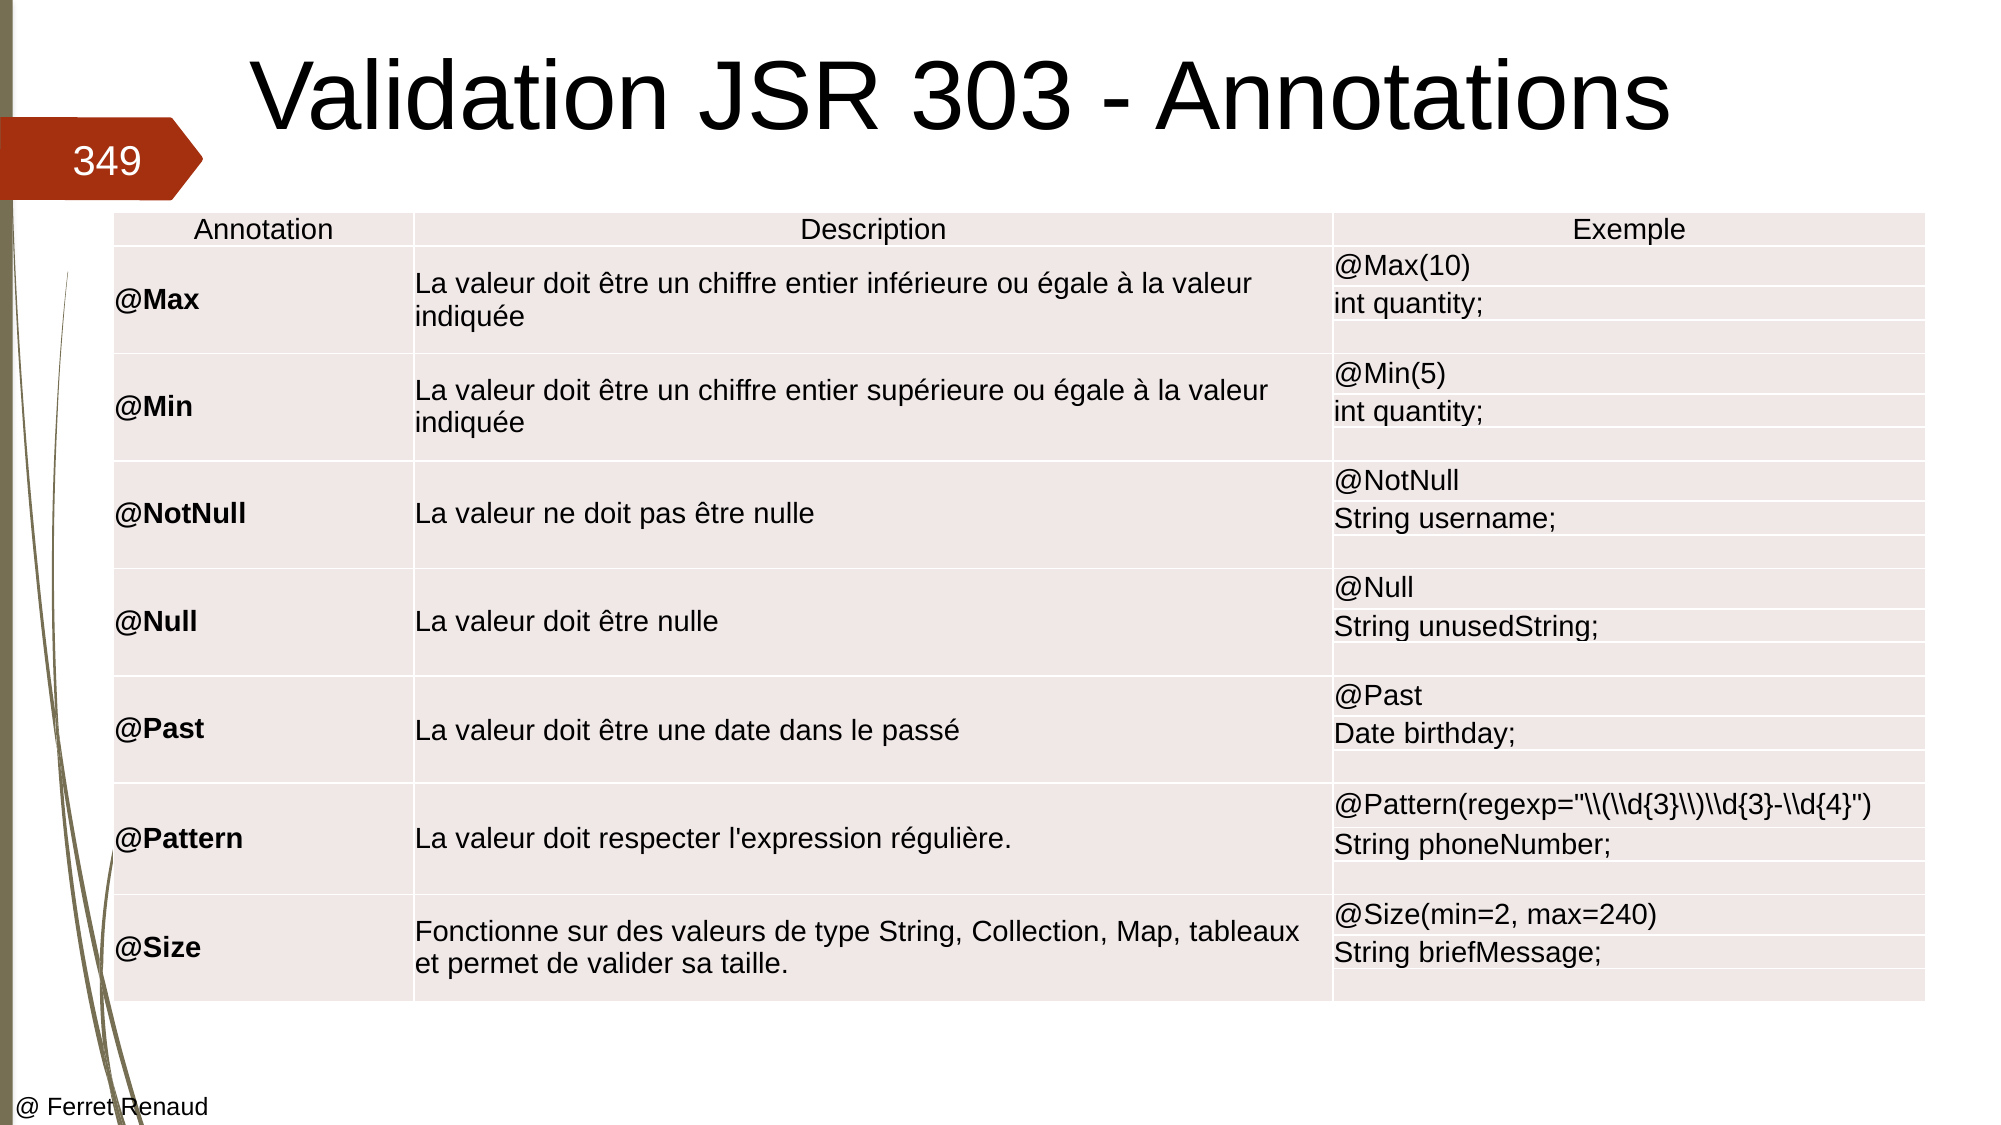

# Validation JSR 303 - Annotations
349
| Annotation | Description | Exemple |
| --- | --- | --- |
| @Max | La valeur doit être un chiffre entier inférieure ou égale à la valeur indiquée | @Max(10) |
|  |  | int quantity; |
|  |  |  |
| @Min | La valeur doit être un chiffre entier supérieure ou égale à la valeur indiquée | @Min(5) |
|  |  | int quantity; |
|  |  |  |
| @NotNull | La valeur ne doit pas être nulle | @NotNull |
|  |  | String username; |
|  |  |  |
| @Null | La valeur doit être nulle | @Null |
|  |  | String unusedString; |
|  |  |  |
| @Past | La valeur doit être une date dans le passé | @Past |
|  |  | Date birthday; |
|  |  |  |
| @Pattern | La valeur doit respecter l'expression régulière. | @Pattern(regexp="\\(\\d{3}\\)\\d{3}-\\d{4}") |
|  |  | String phoneNumber; |
|  |  |  |
| @Size | Fonctionne sur des valeurs de type String, Collection, Map, tableaux et permet de valider sa taille. | @Size(min=2, max=240) |
|  |  | String briefMessage; |
|  |  |  |
@ Ferret Renaud